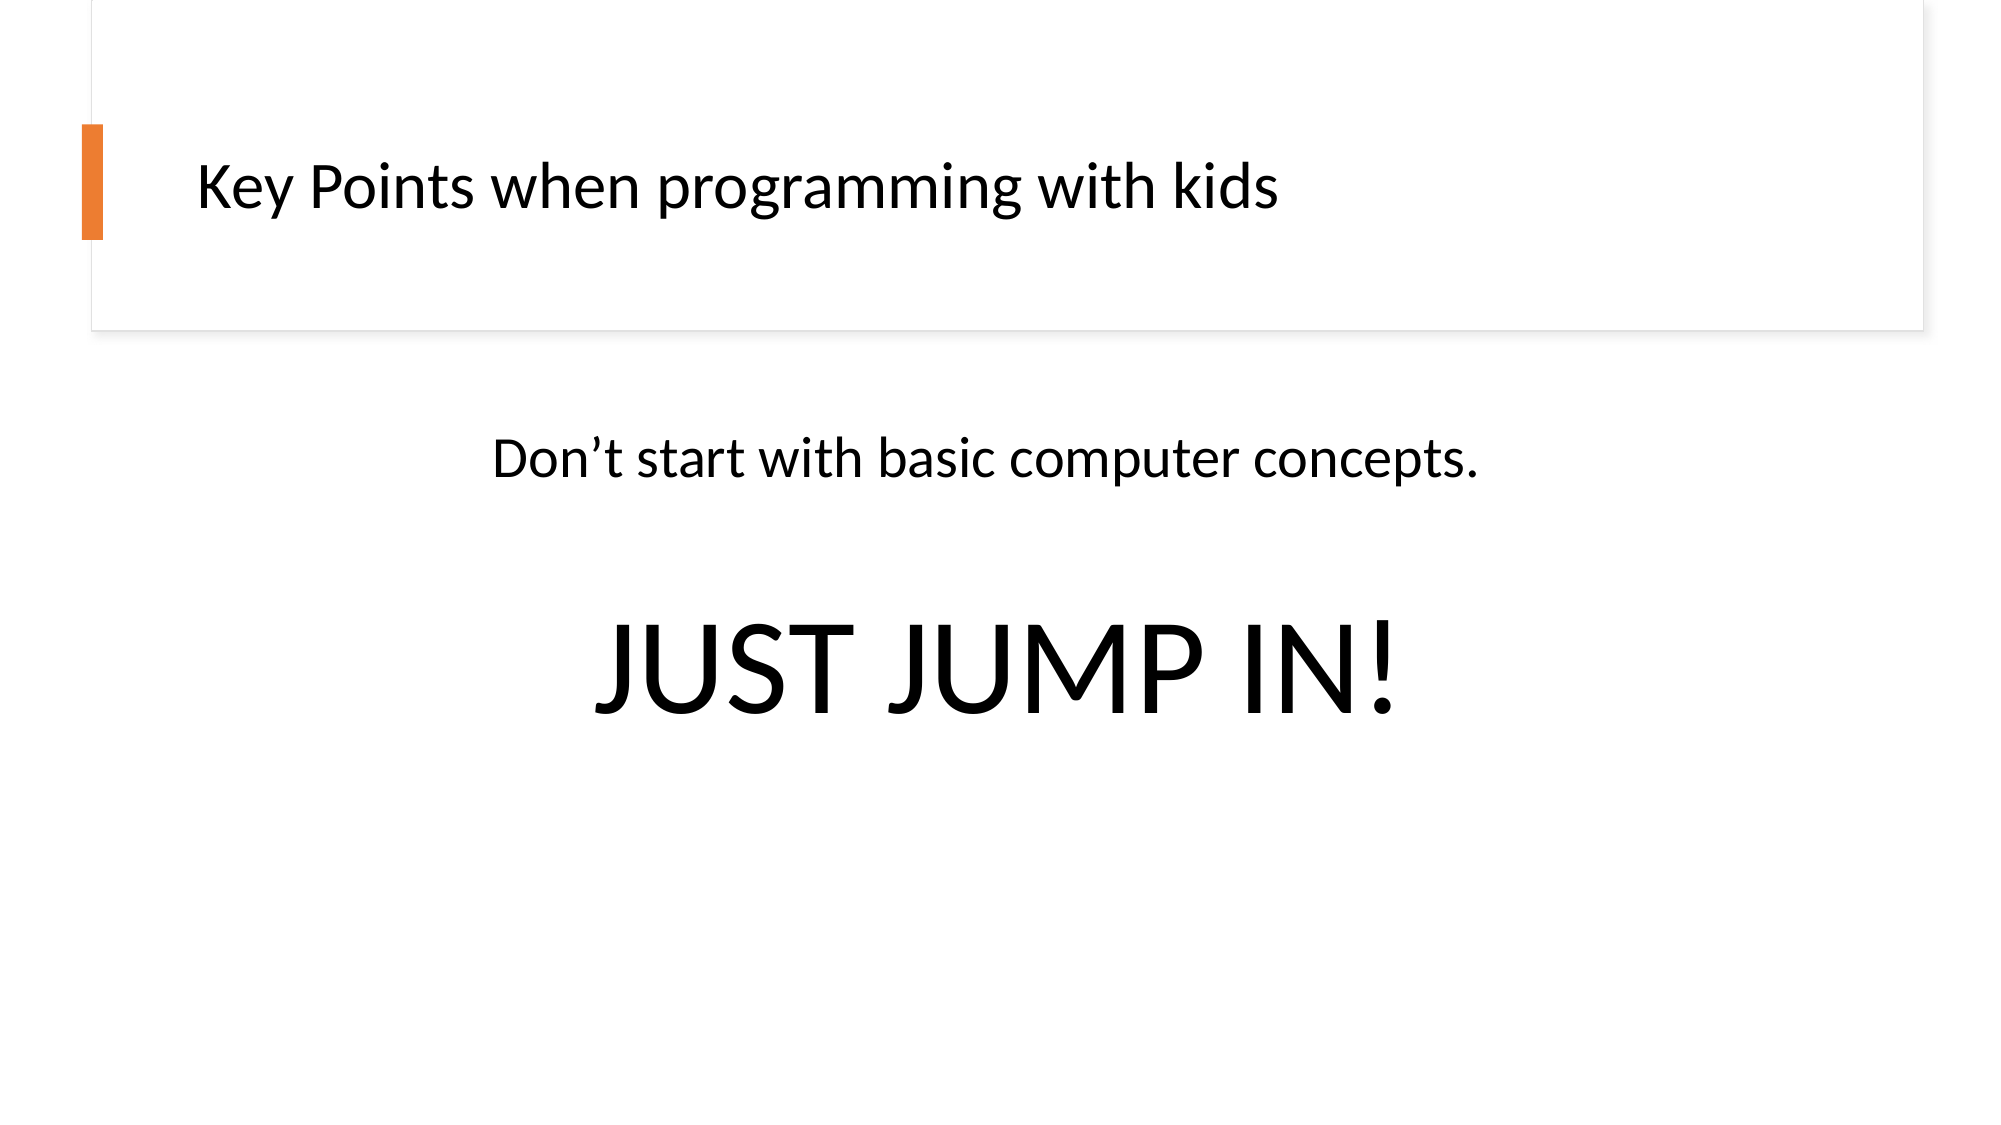

# Key Points when programming with kids

Don’t start with basic computer concepts.

JUST JUMP IN!